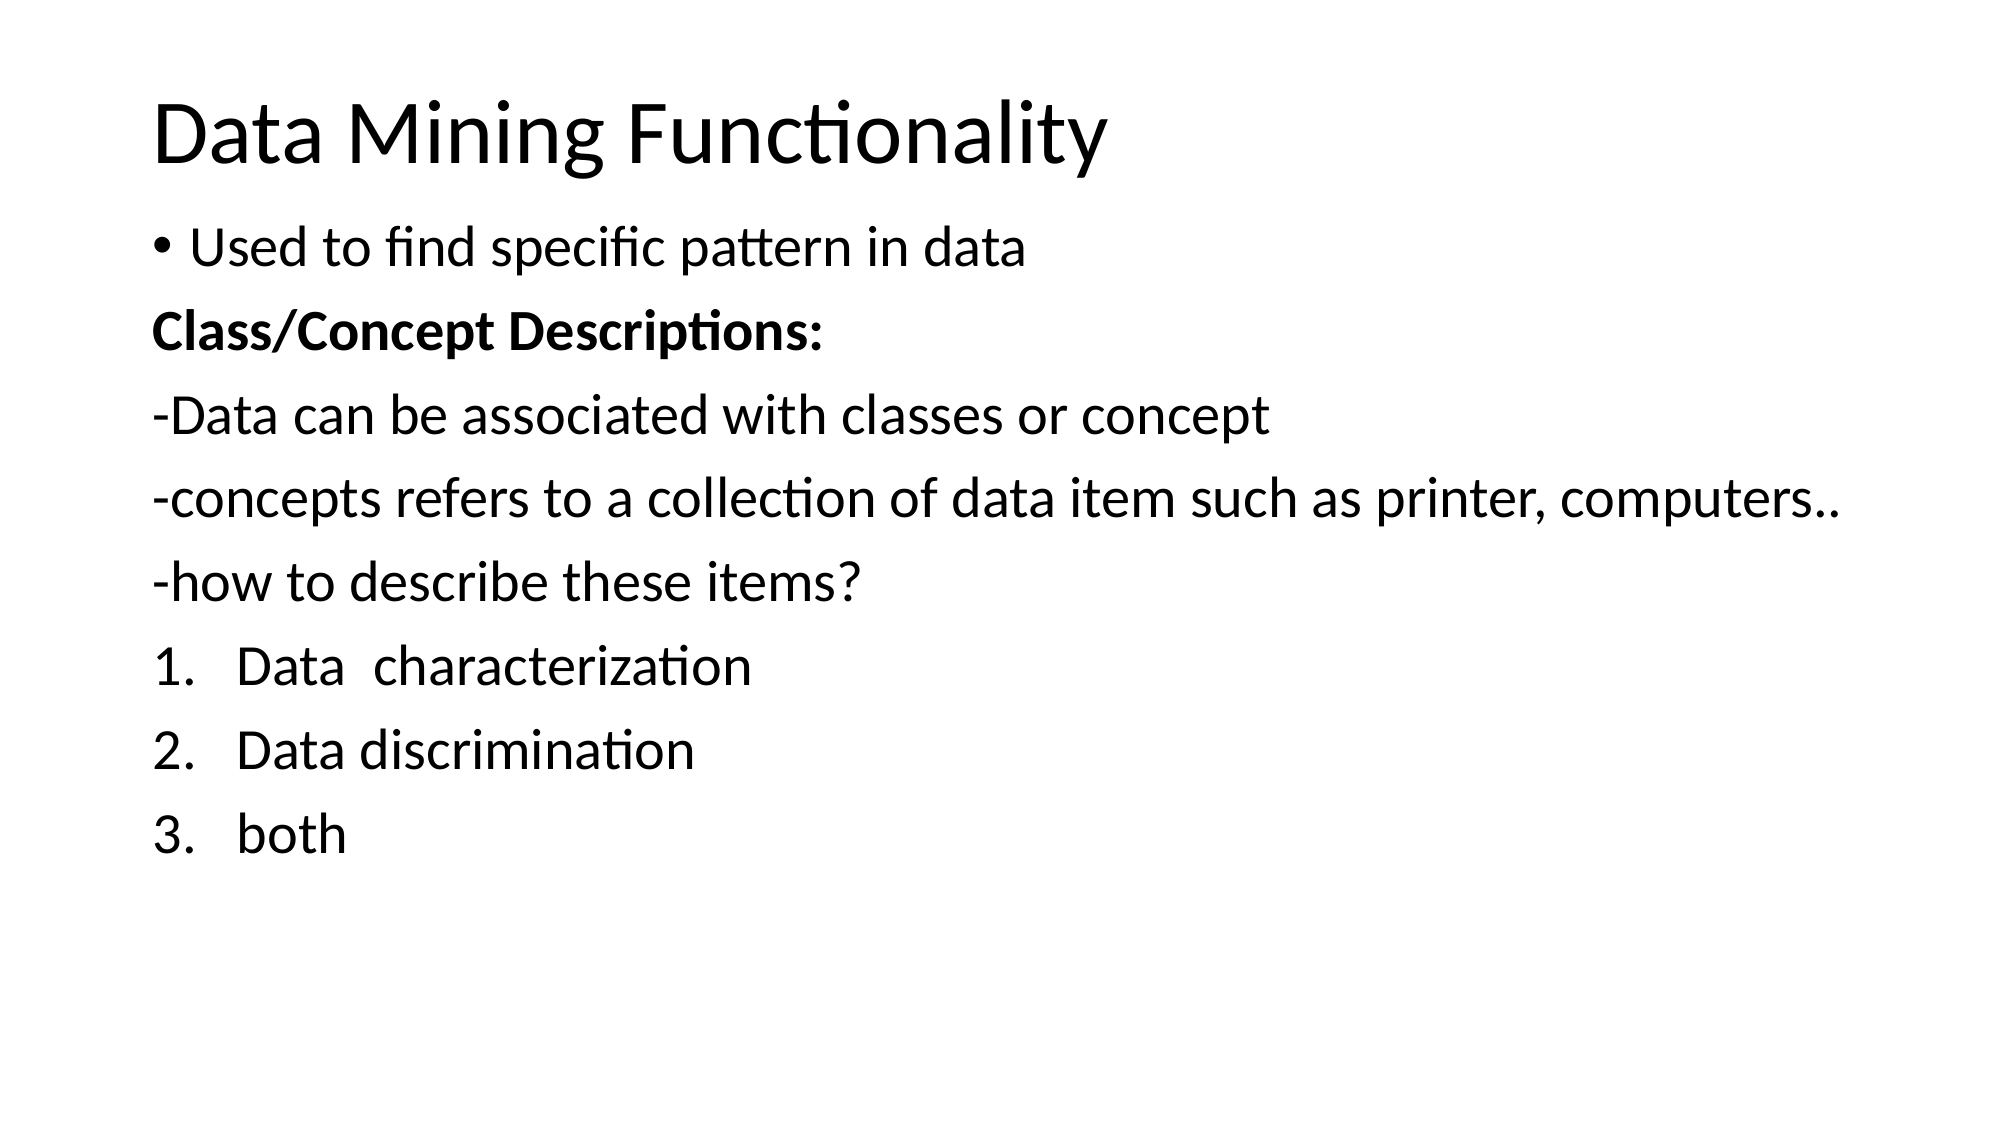

# Data Mining Functionality
Used to find specific pattern in data
Class/Concept Descriptions:
-Data can be associated with classes or concept
-concepts refers to a collection of data item such as printer, computers..
-how to describe these items?
Data  characterization
Data discrimination
both